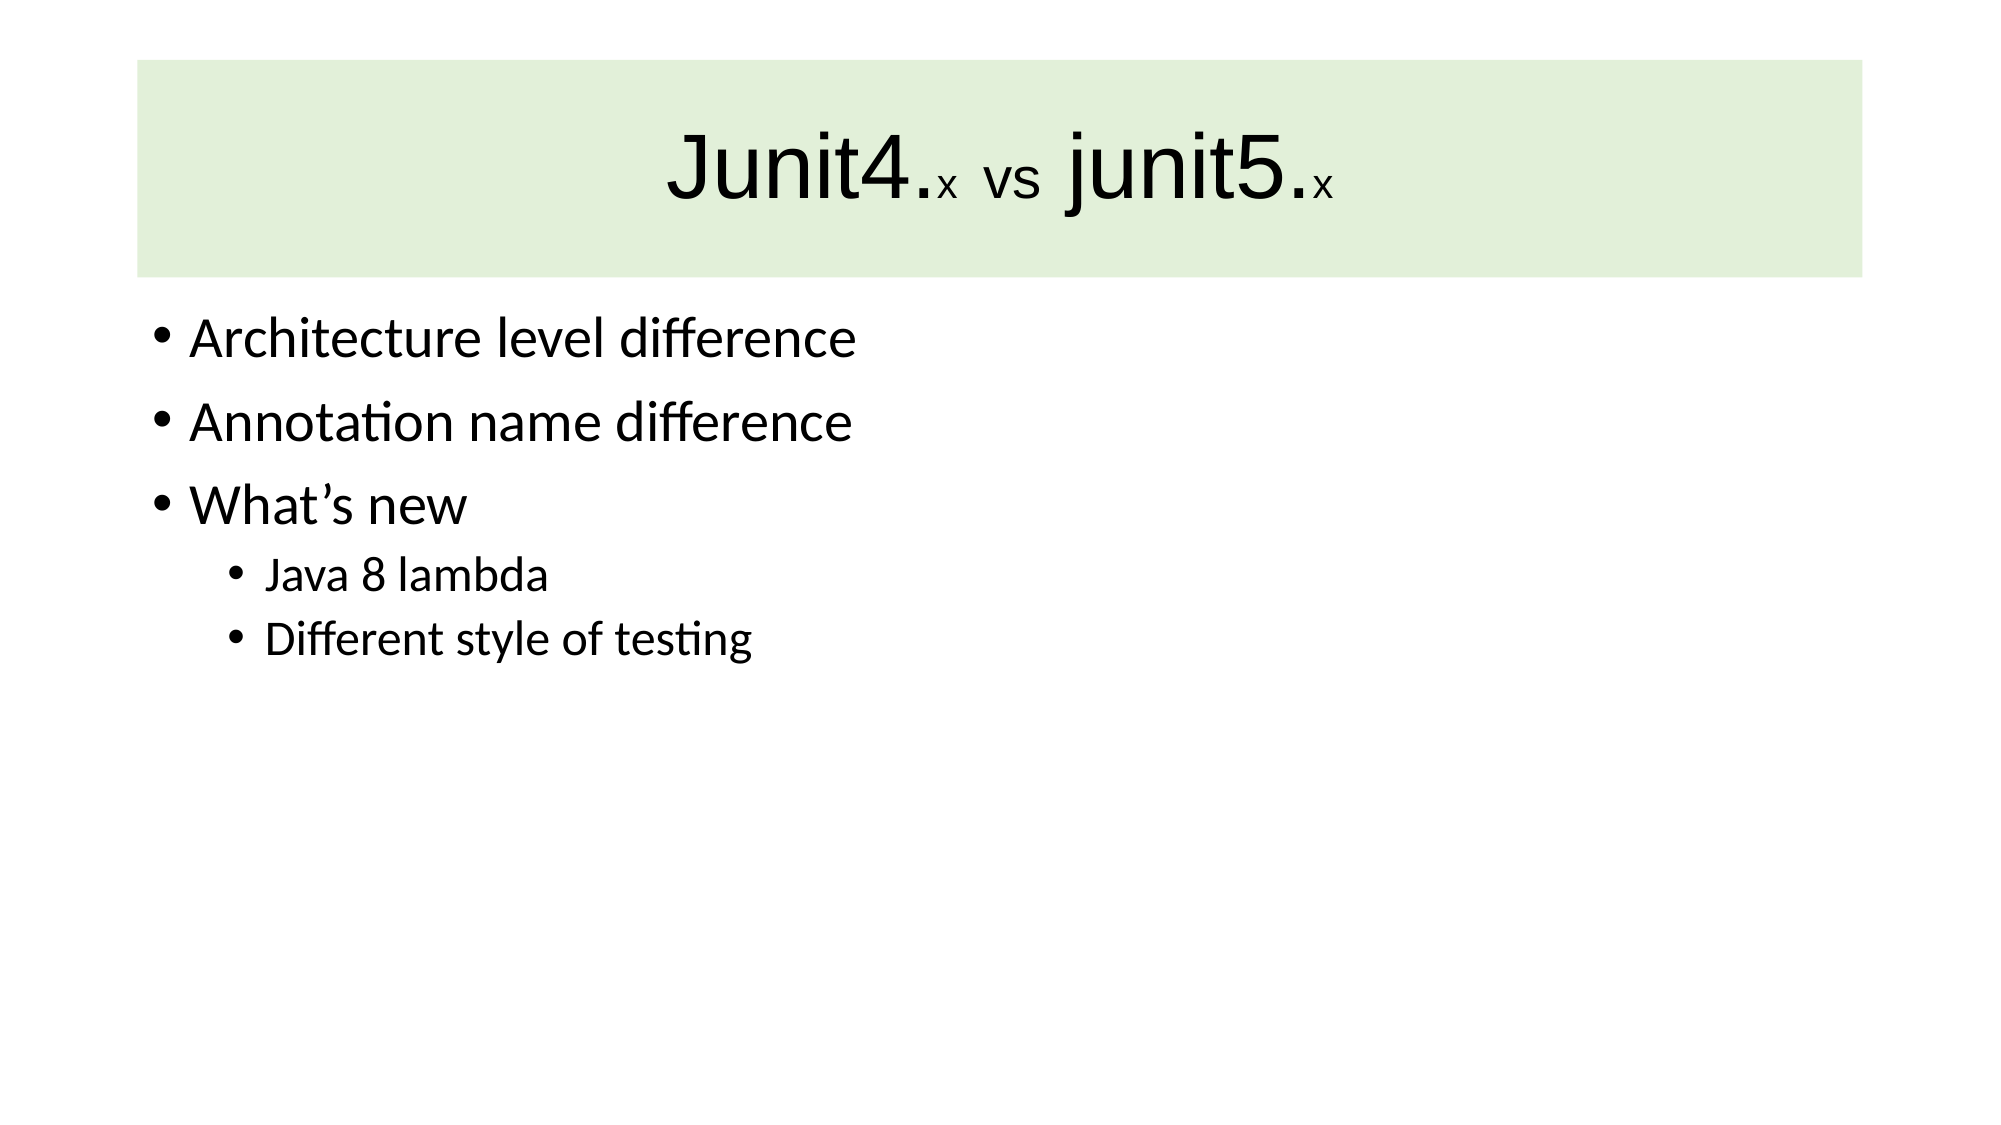

# Junit4.x vs junit5.x
Architecture level difference
Annotation name difference
What’s new
Java 8 lambda
Different style of testing